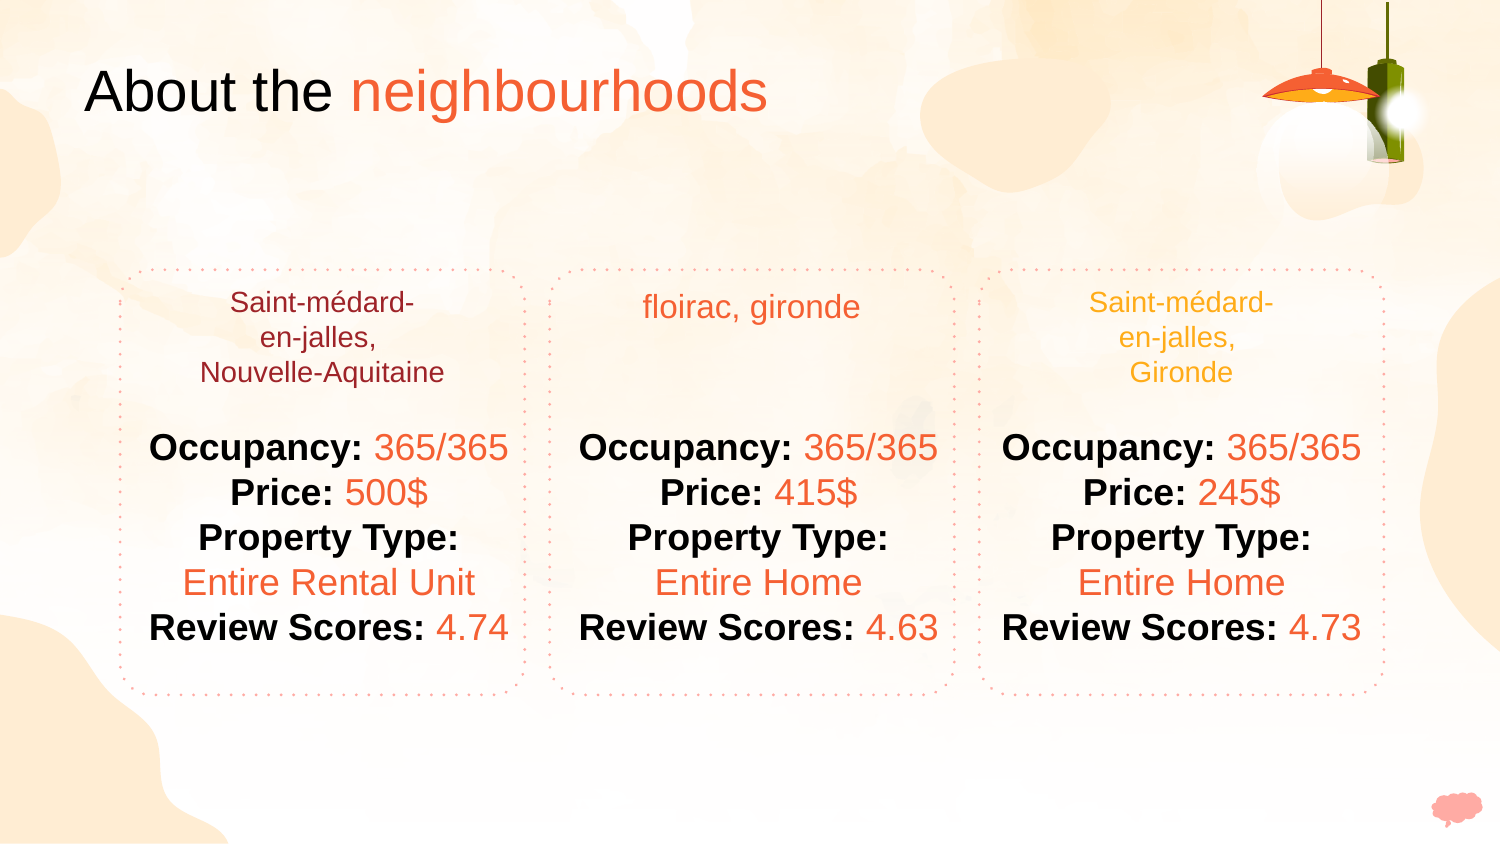

About the neighbourhoods
Saint-médard-
en-jalles,
Nouvelle-Aquitaine
Saint-médard-
en-jalles,
Gironde

floirac, gironde

# Occupancy: 365/365
Price: 500$
Property Type:
Entire Rental Unit
Review Scores: 4.74
Occupancy: 365/365
Price: 415$
Property Type:
Entire Home
Review Scores: 4.63

Occupancy: 365/365
Price: 245$
Property Type:
Entire Home
Review Scores: 4.73